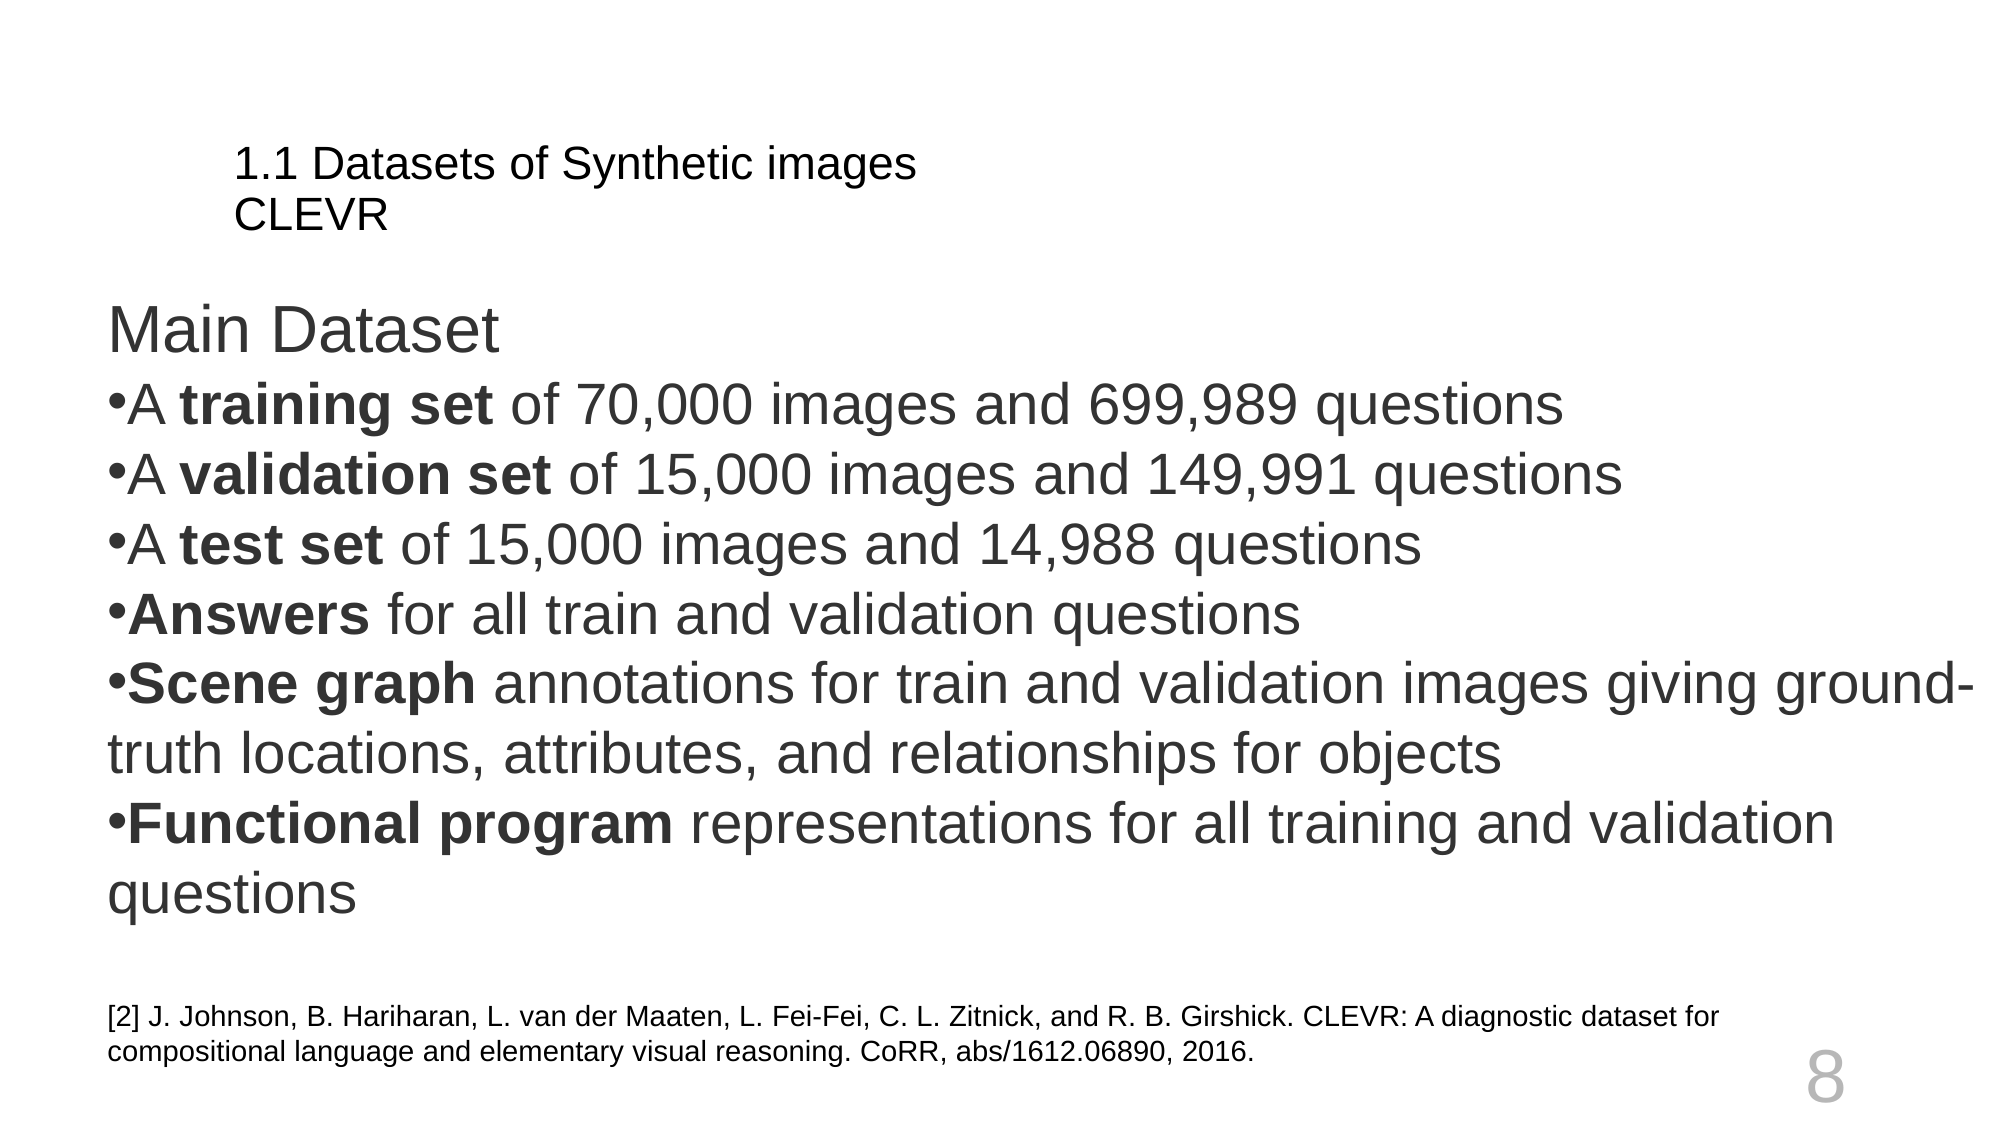

# 1.1 Datasets of Synthetic images CLEVR
Main Dataset
A training set of 70,000 images and 699,989 questions
A validation set of 15,000 images and 149,991 questions
A test set of 15,000 images and 14,988 questions
Answers for all train and validation questions
Scene graph annotations for train and validation images giving ground-truth locations, attributes, and relationships for objects
Functional program representations for all training and validation questions
[2] J. Johnson, B. Hariharan, L. van der Maaten, L. Fei-Fei, C. L. Zitnick, and R. B. Girshick. CLEVR: A diagnostic dataset for compositional language and elementary visual reasoning. CoRR, abs/1612.06890, 2016.
8